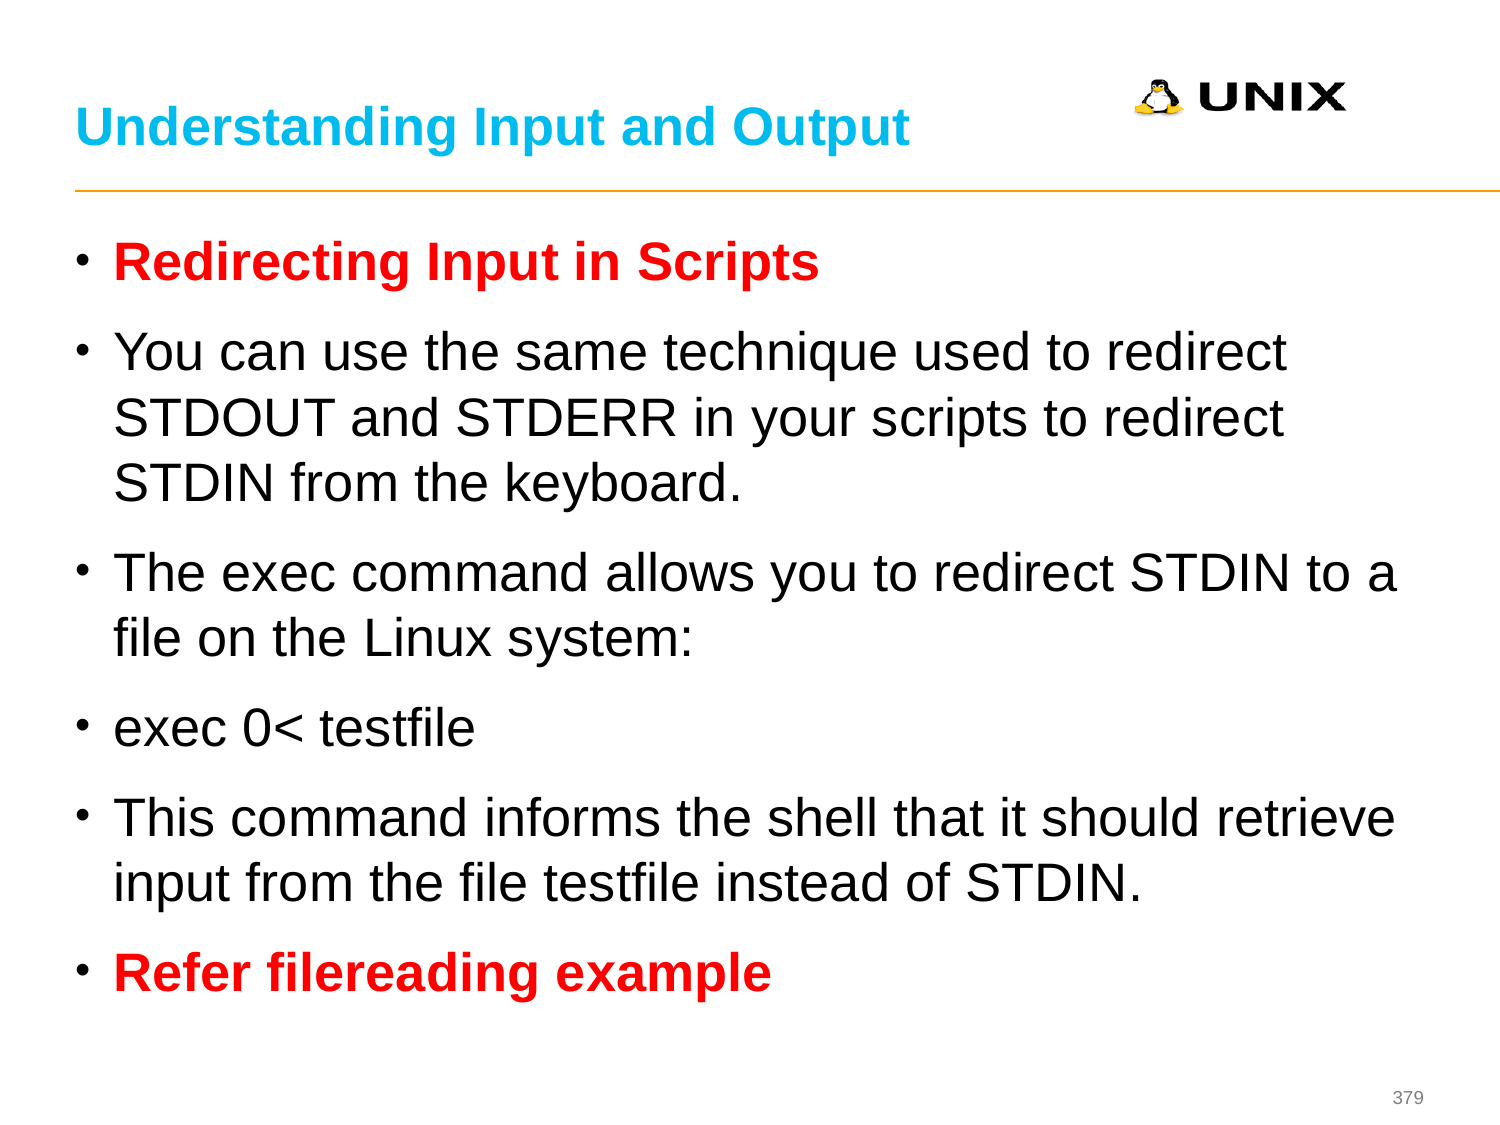

# Understanding Input and Output
Redirecting Input in Scripts
You can use the same technique used to redirect STDOUT and STDERR in your scripts to redirect STDIN from the keyboard.
The exec command allows you to redirect STDIN to a file on the Linux system:
exec 0< testfile
This command informs the shell that it should retrieve input from the file testfile instead of STDIN.
Refer filereading example